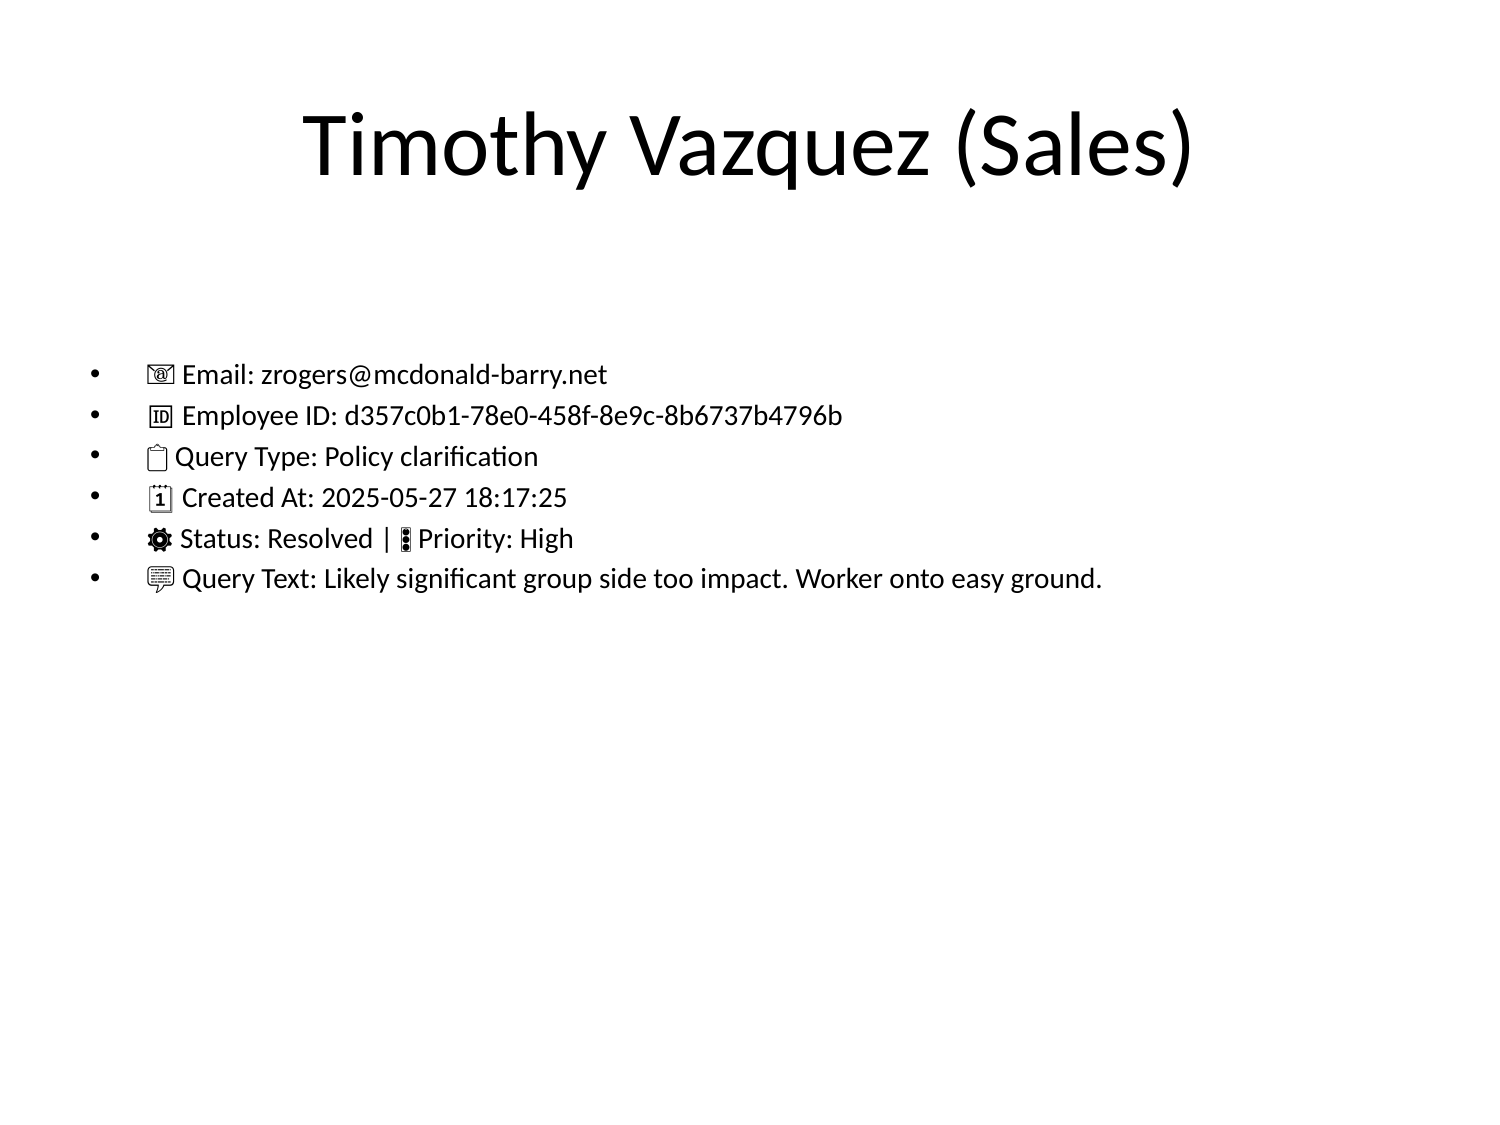

# Timothy Vazquez (Sales)

📧 Email: zrogers@mcdonald-barry.net
🆔 Employee ID: d357c0b1-78e0-458f-8e9c-8b6737b4796b
📋 Query Type: Policy clarification
🗓 Created At: 2025-05-27 18:17:25
⚙ Status: Resolved | 🚦 Priority: High
💬 Query Text: Likely significant group side too impact. Worker onto easy ground.